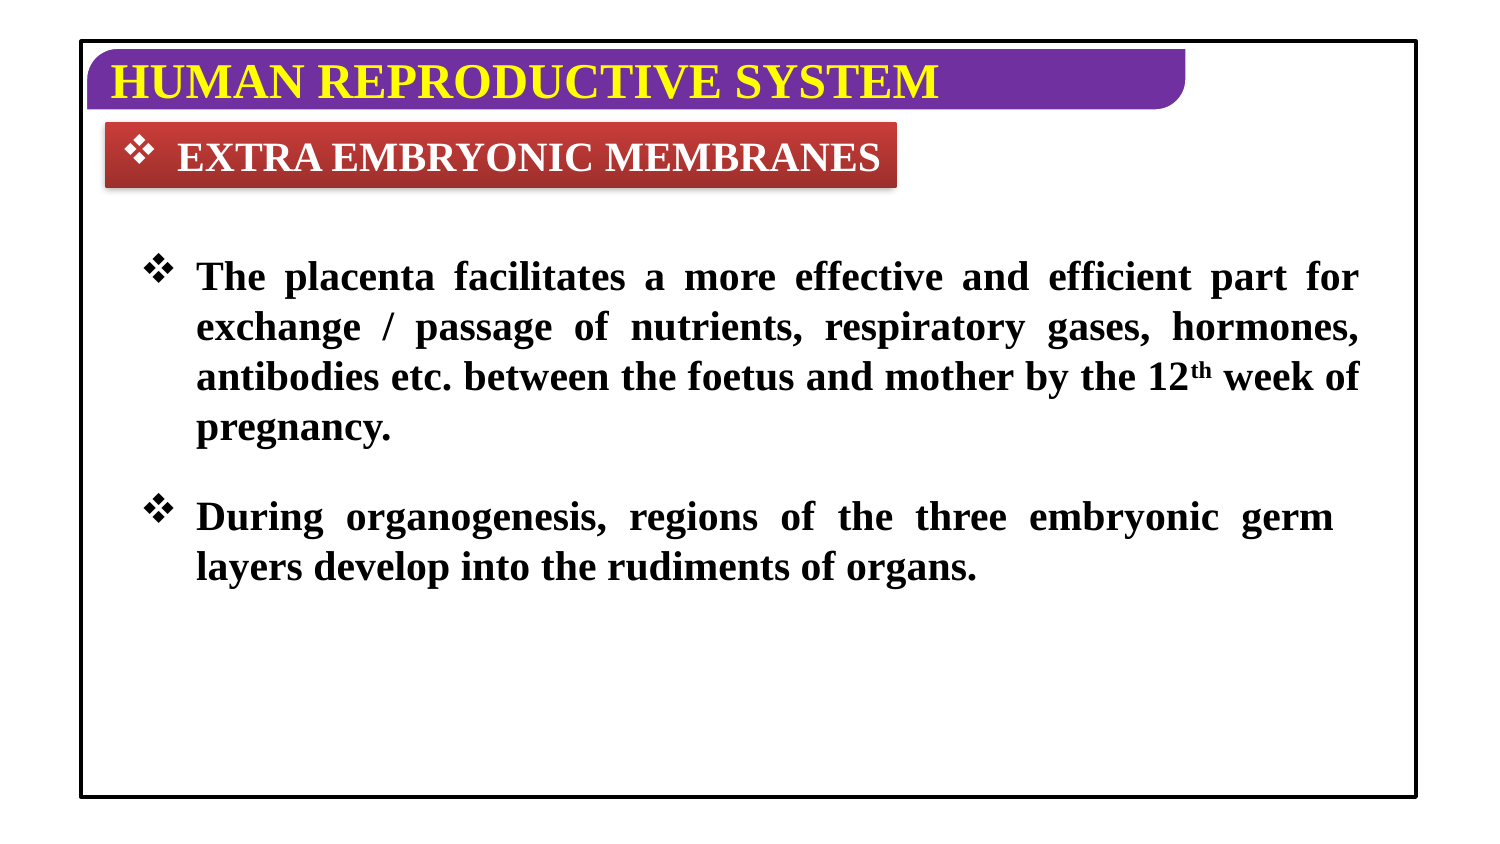

EXTRA EMBRYONIC MEMBRANES
The placenta facilitates a more effective and efficient part for exchange / passage of nutrients, respiratory gases, hormones, antibodies etc. between the foetus and mother by the 12th week of pregnancy.
During organogenesis, regions of the three embryonic germ layers develop into the rudiments of organs.